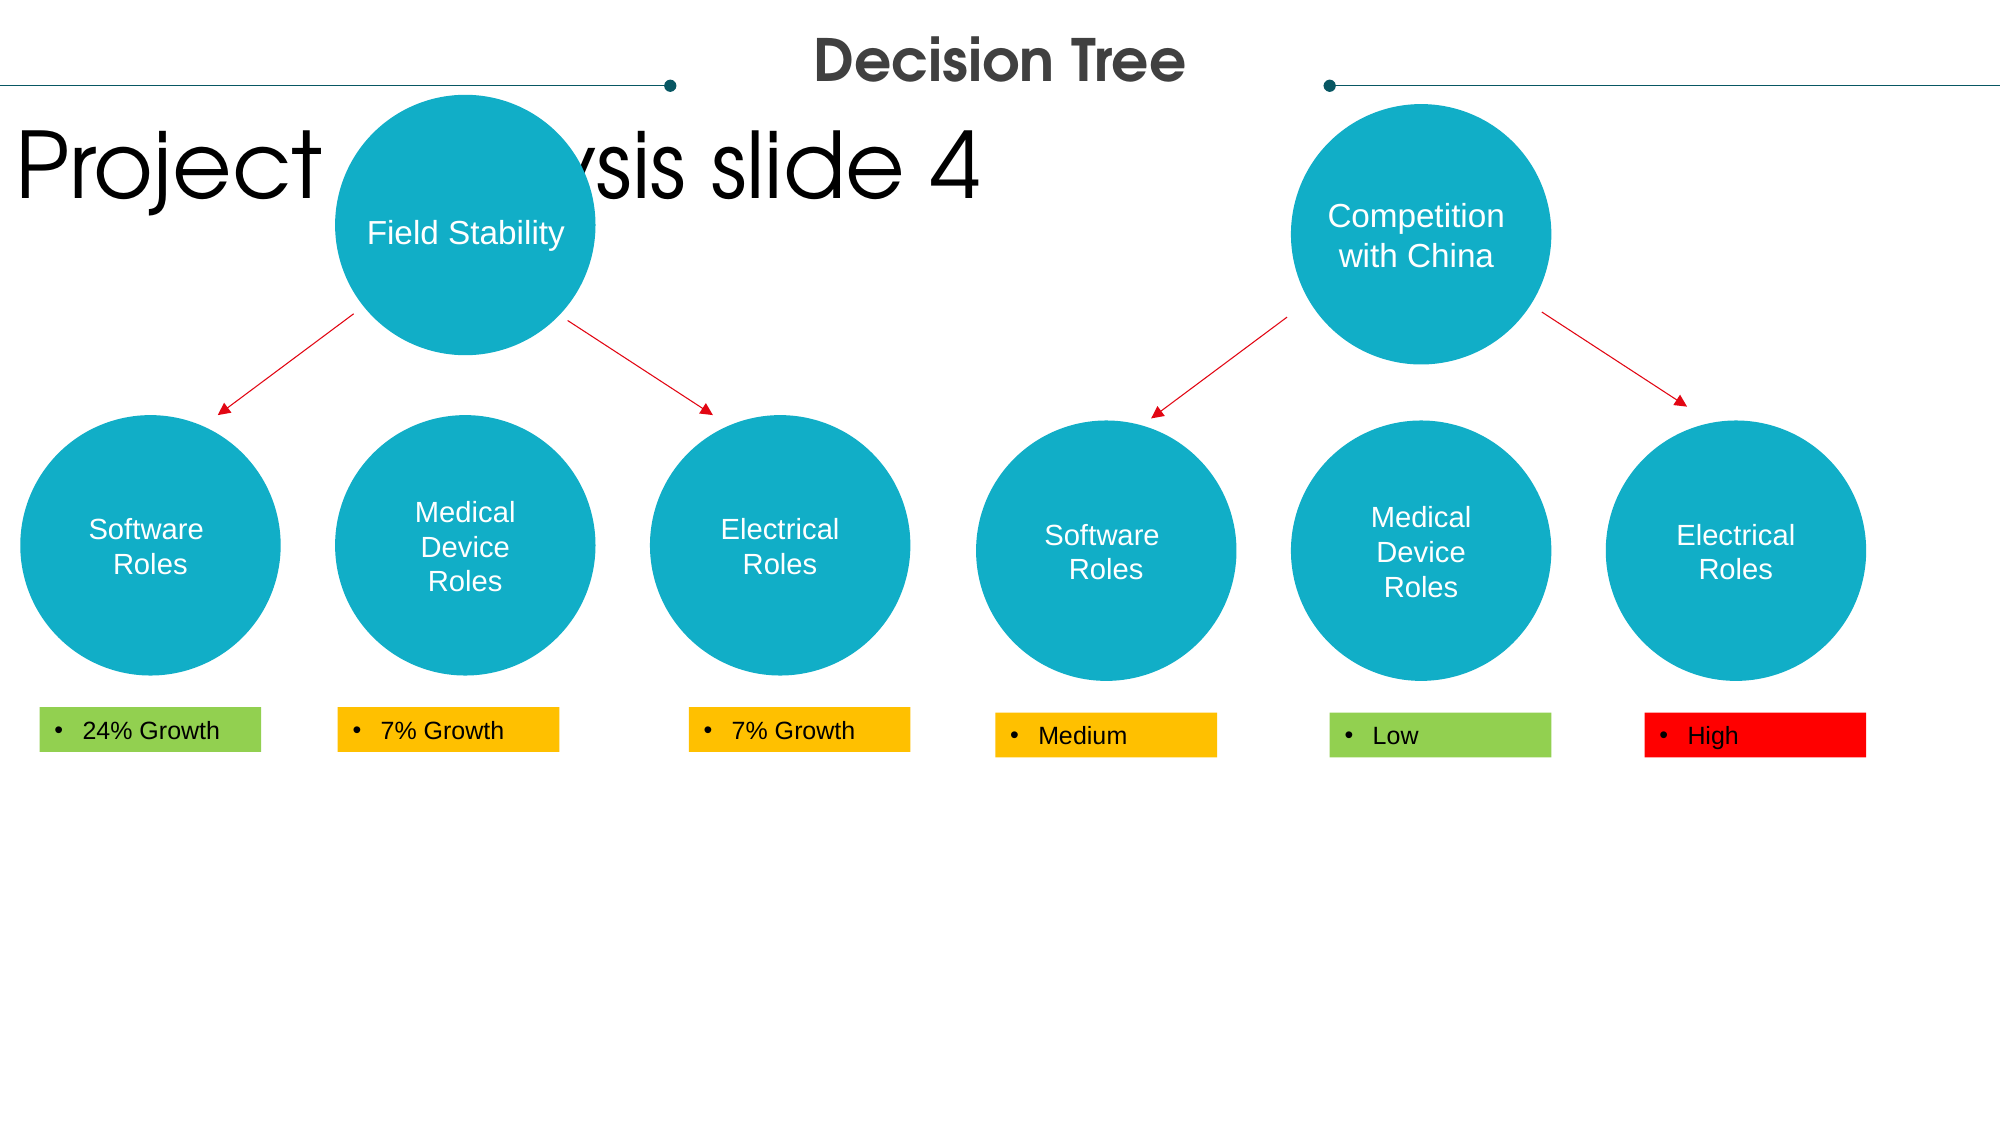

Decision Tree
Project analysis slide 4

Competition with China
Field Stability
Management Objectives
Software
Roles
Medical Device Roles
Electrical Roles
Software
Roles
Medical Device Roles
Electrical Roles
24% Growth
7% Growth
7% Growth
Medium
Low
High